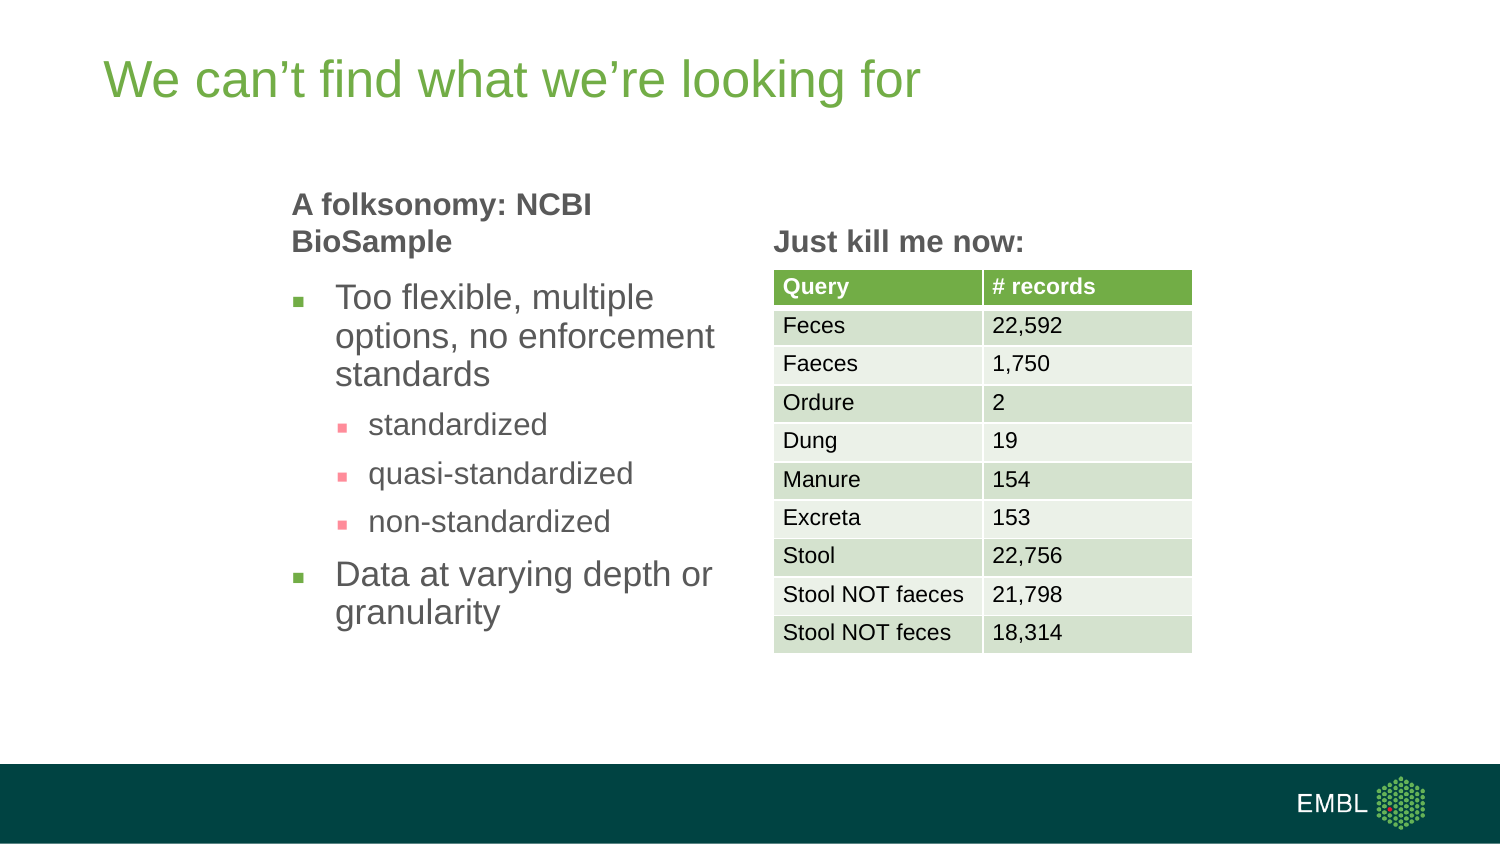

# We can’t find what we’re looking for
A folksonomy: NCBI BioSample
Just kill me now:
| Query | # records |
| --- | --- |
| Feces | 22,592 |
| Faeces | 1,750 |
| Ordure | 2 |
| Dung | 19 |
| Manure | 154 |
| Excreta | 153 |
| Stool | 22,756 |
| Stool NOT faeces | 21,798 |
| Stool NOT feces | 18,314 |
Too flexible, multiple options, no enforcement standards
standardized
quasi-standardized
non-standardized
Data at varying depth or granularity